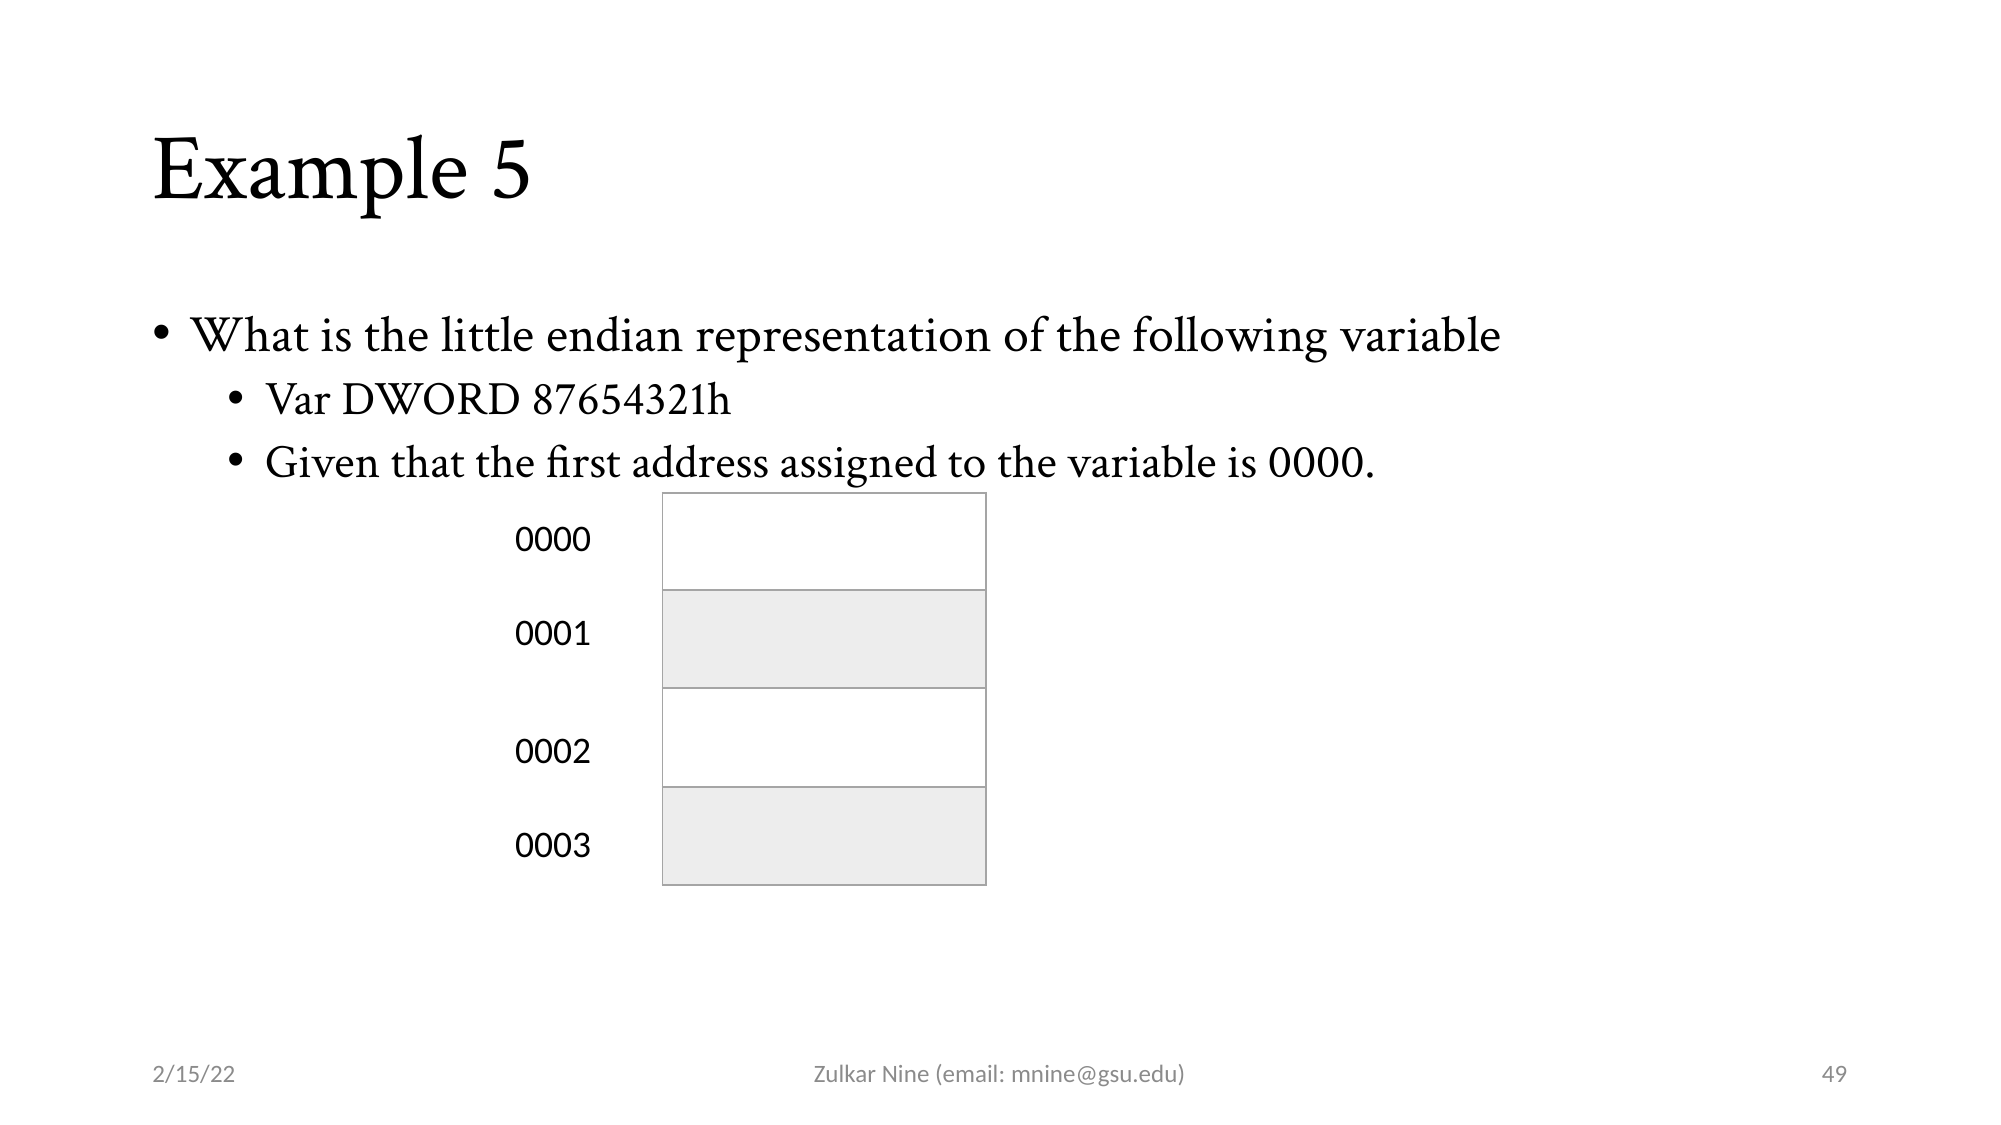

# Example 5
What is the little endian representation of the following variable
Var DWORD 87654321h
Given that the first address assigned to the variable is 0000.
|  |
| --- |
|  |
|  |
|  |
0000
0001
0002
0003
2/15/22
Zulkar Nine (email: mnine@gsu.edu)
49